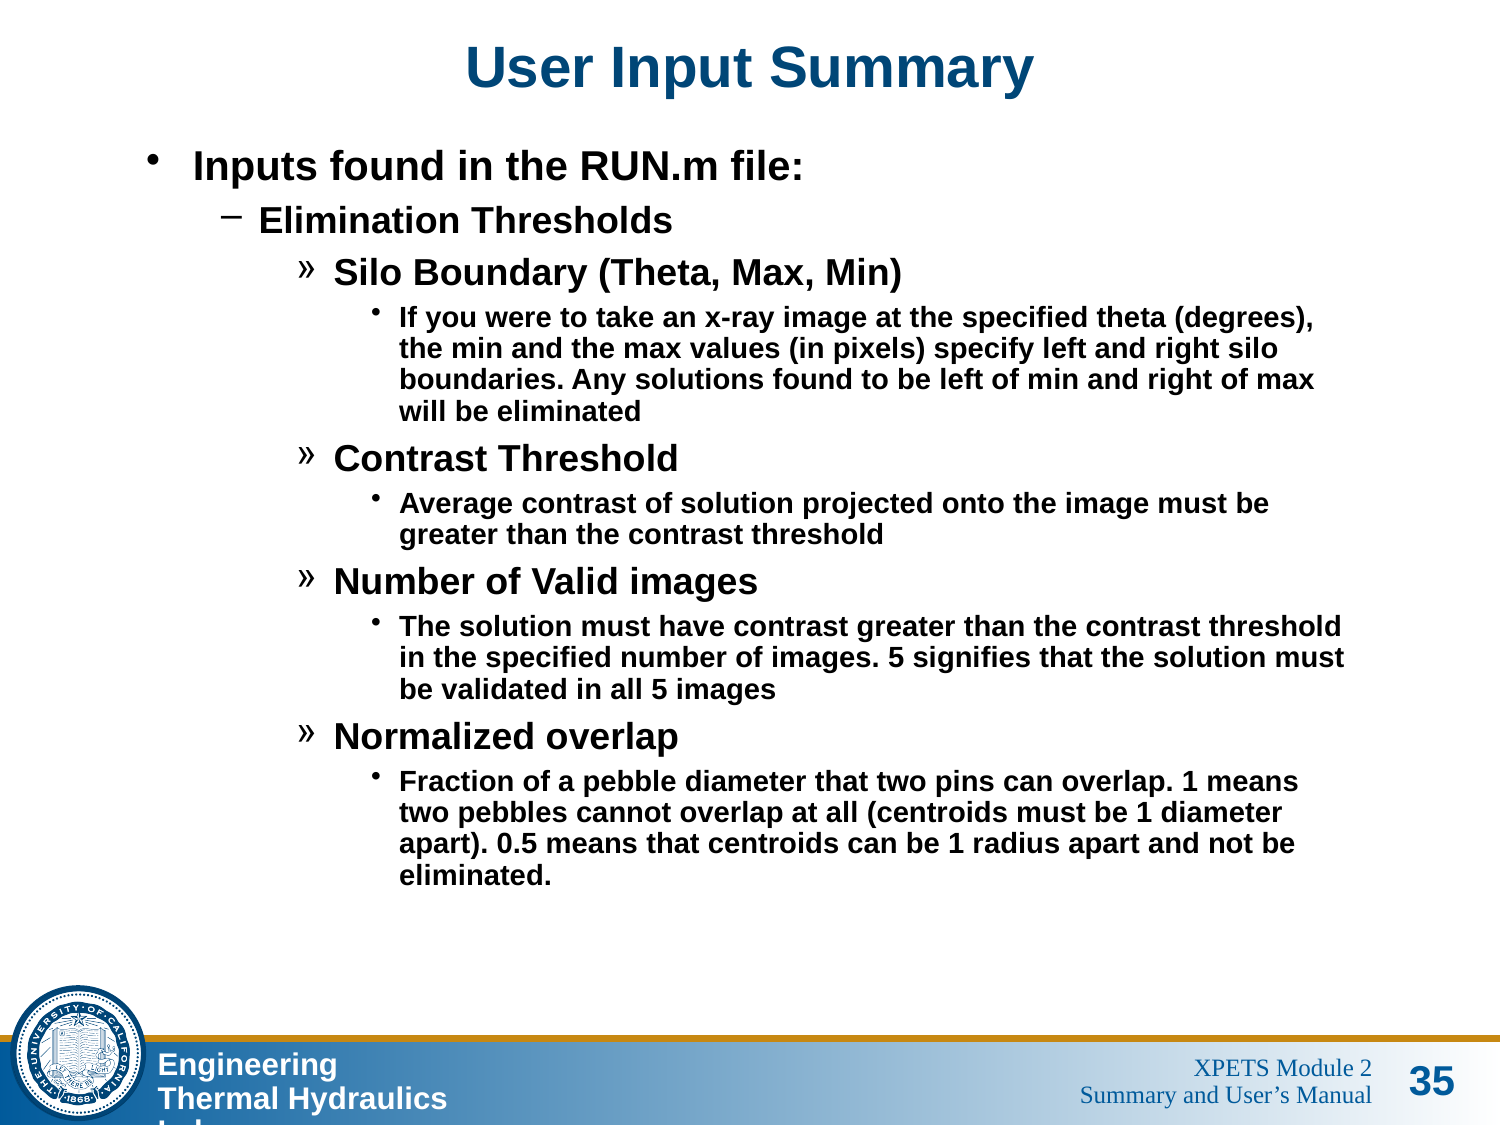

# User Input Summary
Inputs found in the RUN.m file:
Elimination Thresholds
Silo Boundary (Theta, Max, Min)
If you were to take an x-ray image at the specified theta (degrees), the min and the max values (in pixels) specify left and right silo boundaries. Any solutions found to be left of min and right of max will be eliminated
Contrast Threshold
Average contrast of solution projected onto the image must be greater than the contrast threshold
Number of Valid images
The solution must have contrast greater than the contrast threshold in the specified number of images. 5 signifies that the solution must be validated in all 5 images
Normalized overlap
Fraction of a pebble diameter that two pins can overlap. 1 means two pebbles cannot overlap at all (centroids must be 1 diameter apart). 0.5 means that centroids can be 1 radius apart and not be eliminated.